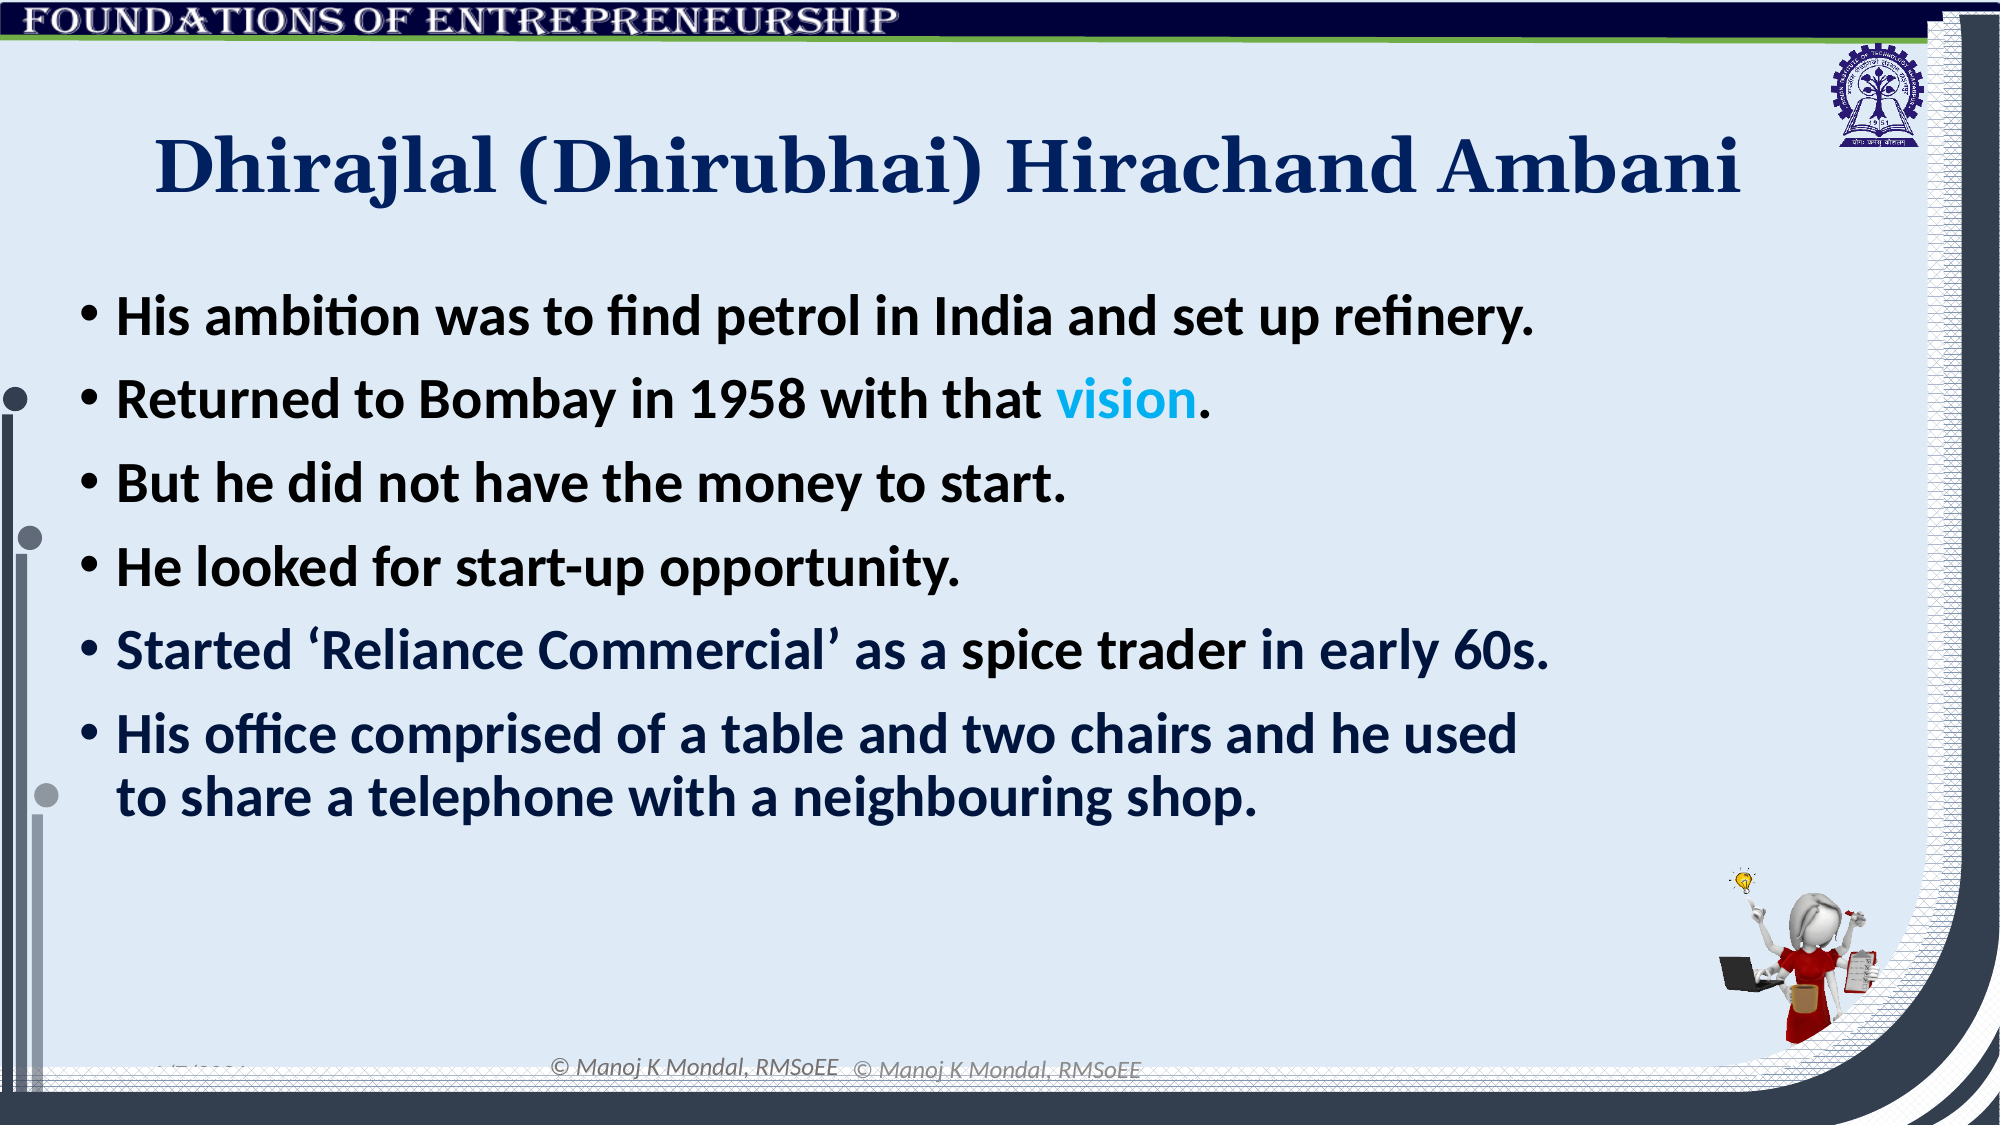

Dhirajlal (Dhirubhai) Hirachand Ambani
His ambition was to find petrol in India and set up refinery.
Returned to Bombay in 1958 with that vision.
But he did not have the money to start.
He looked for start-up opportunity.
Started ‘Reliance Commercial’ as a spice trader in early 60s.
His office comprised of a table and two chairs and he used
to share a telephone with a neighbouring shop.